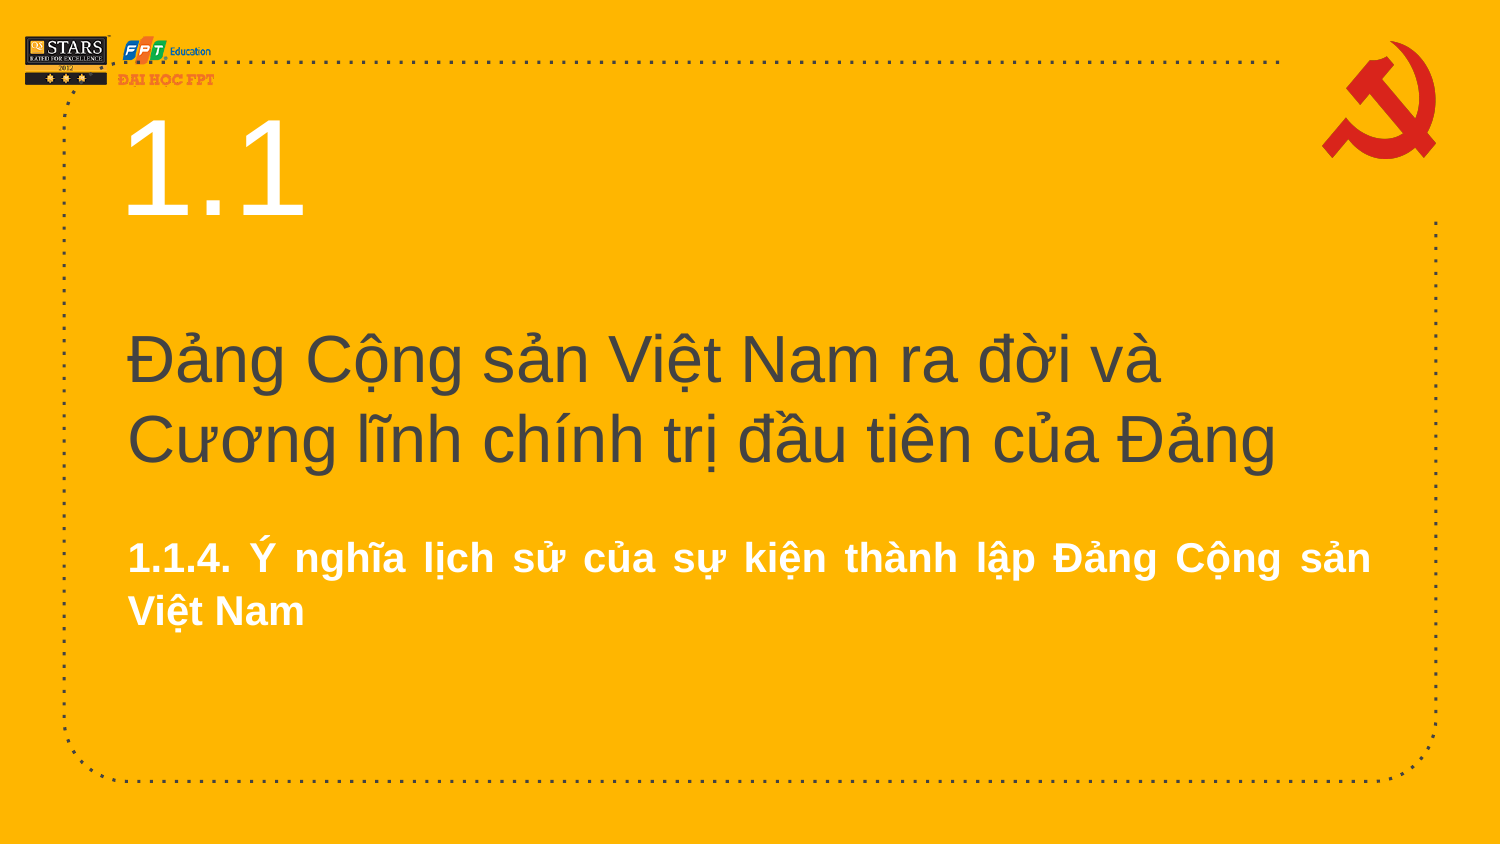

1.1
# Đảng Cộng sản Việt Nam ra đời và Cương lĩnh chính trị đầu tiên của Đảng
1.1.4. Ý nghĩa lịch sử của sự kiện thành lập Đảng Cộng sản Việt Nam